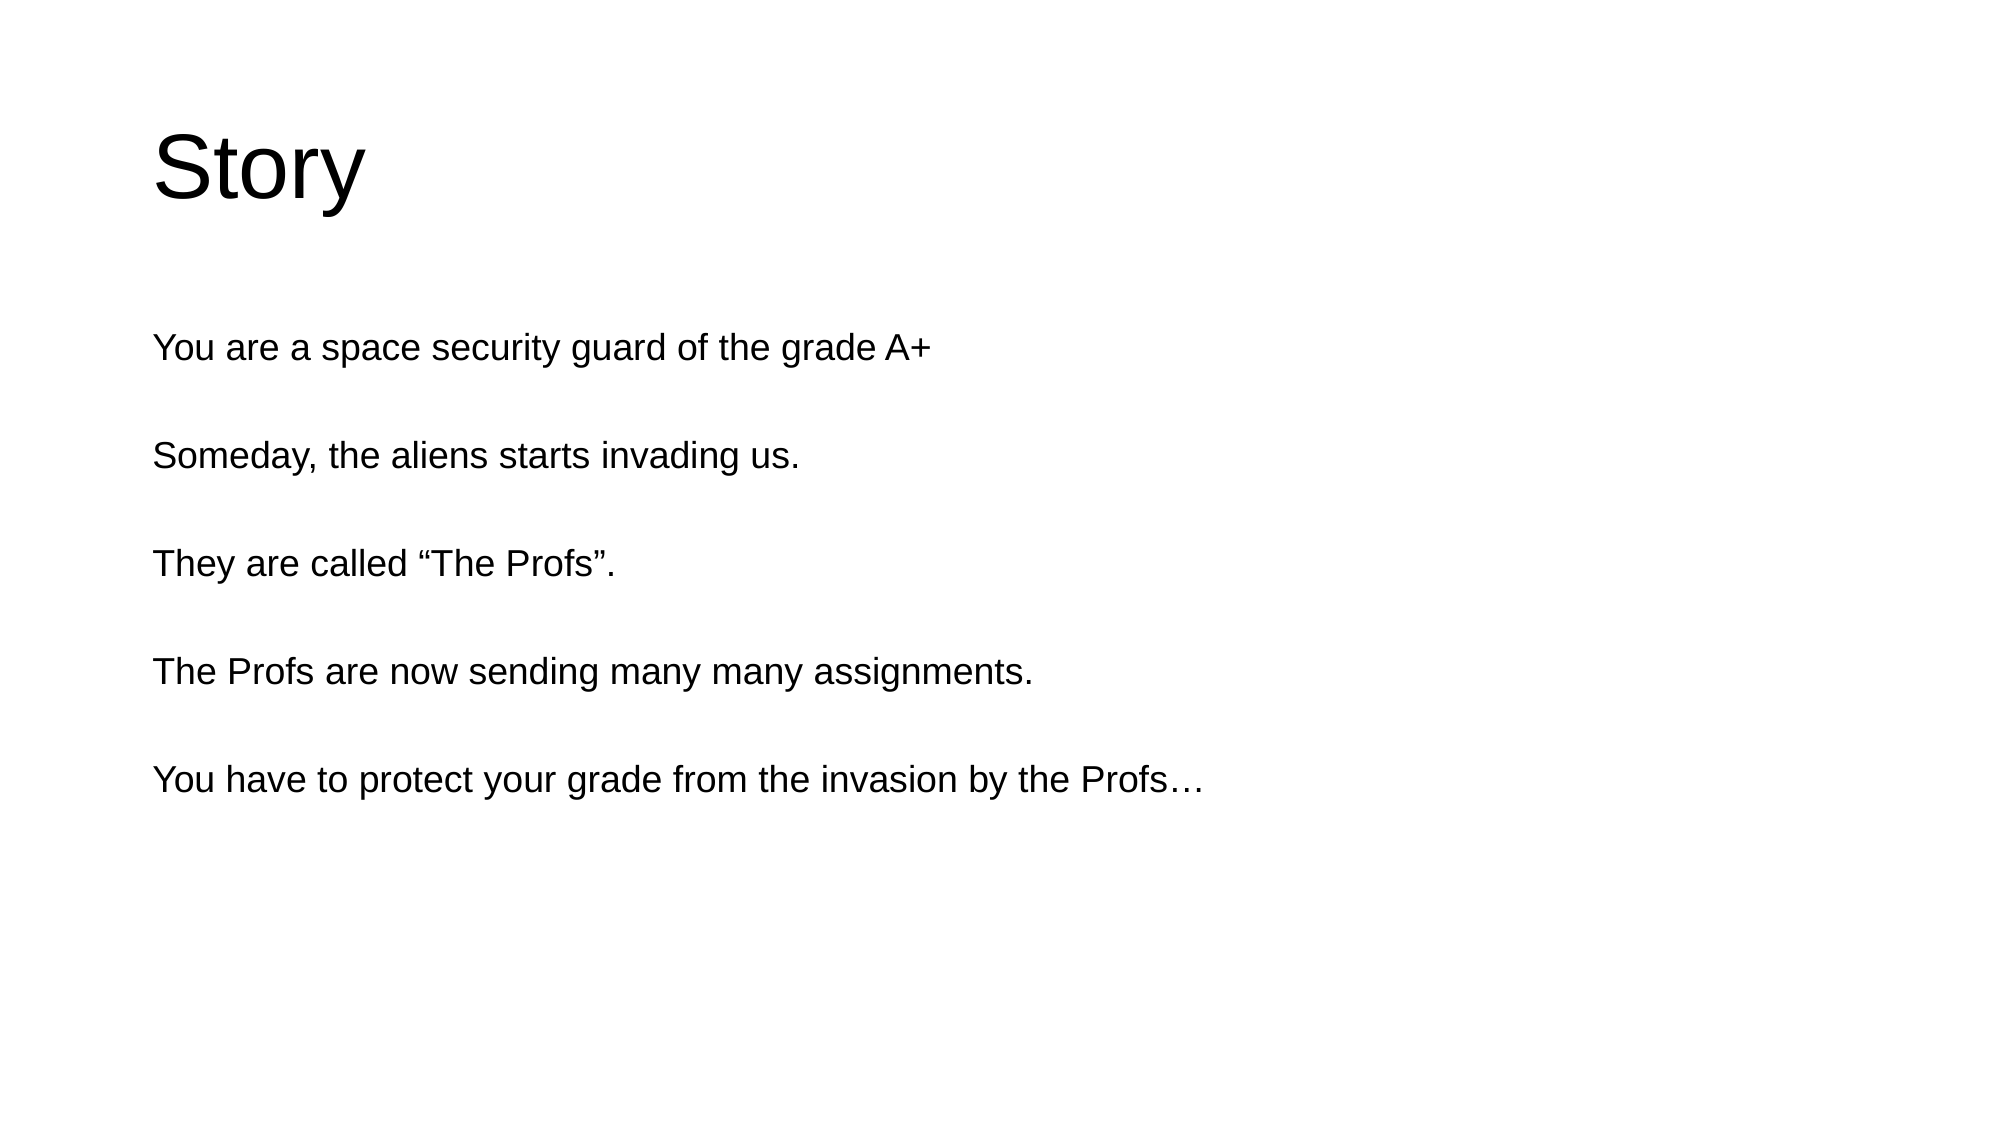

Story
You are a space security guard of the grade A+

Someday, the aliens starts invading us.

They are called “The Profs”.

The Profs are now sending many many assignments.

You have to protect your grade from the invasion by the Profs…